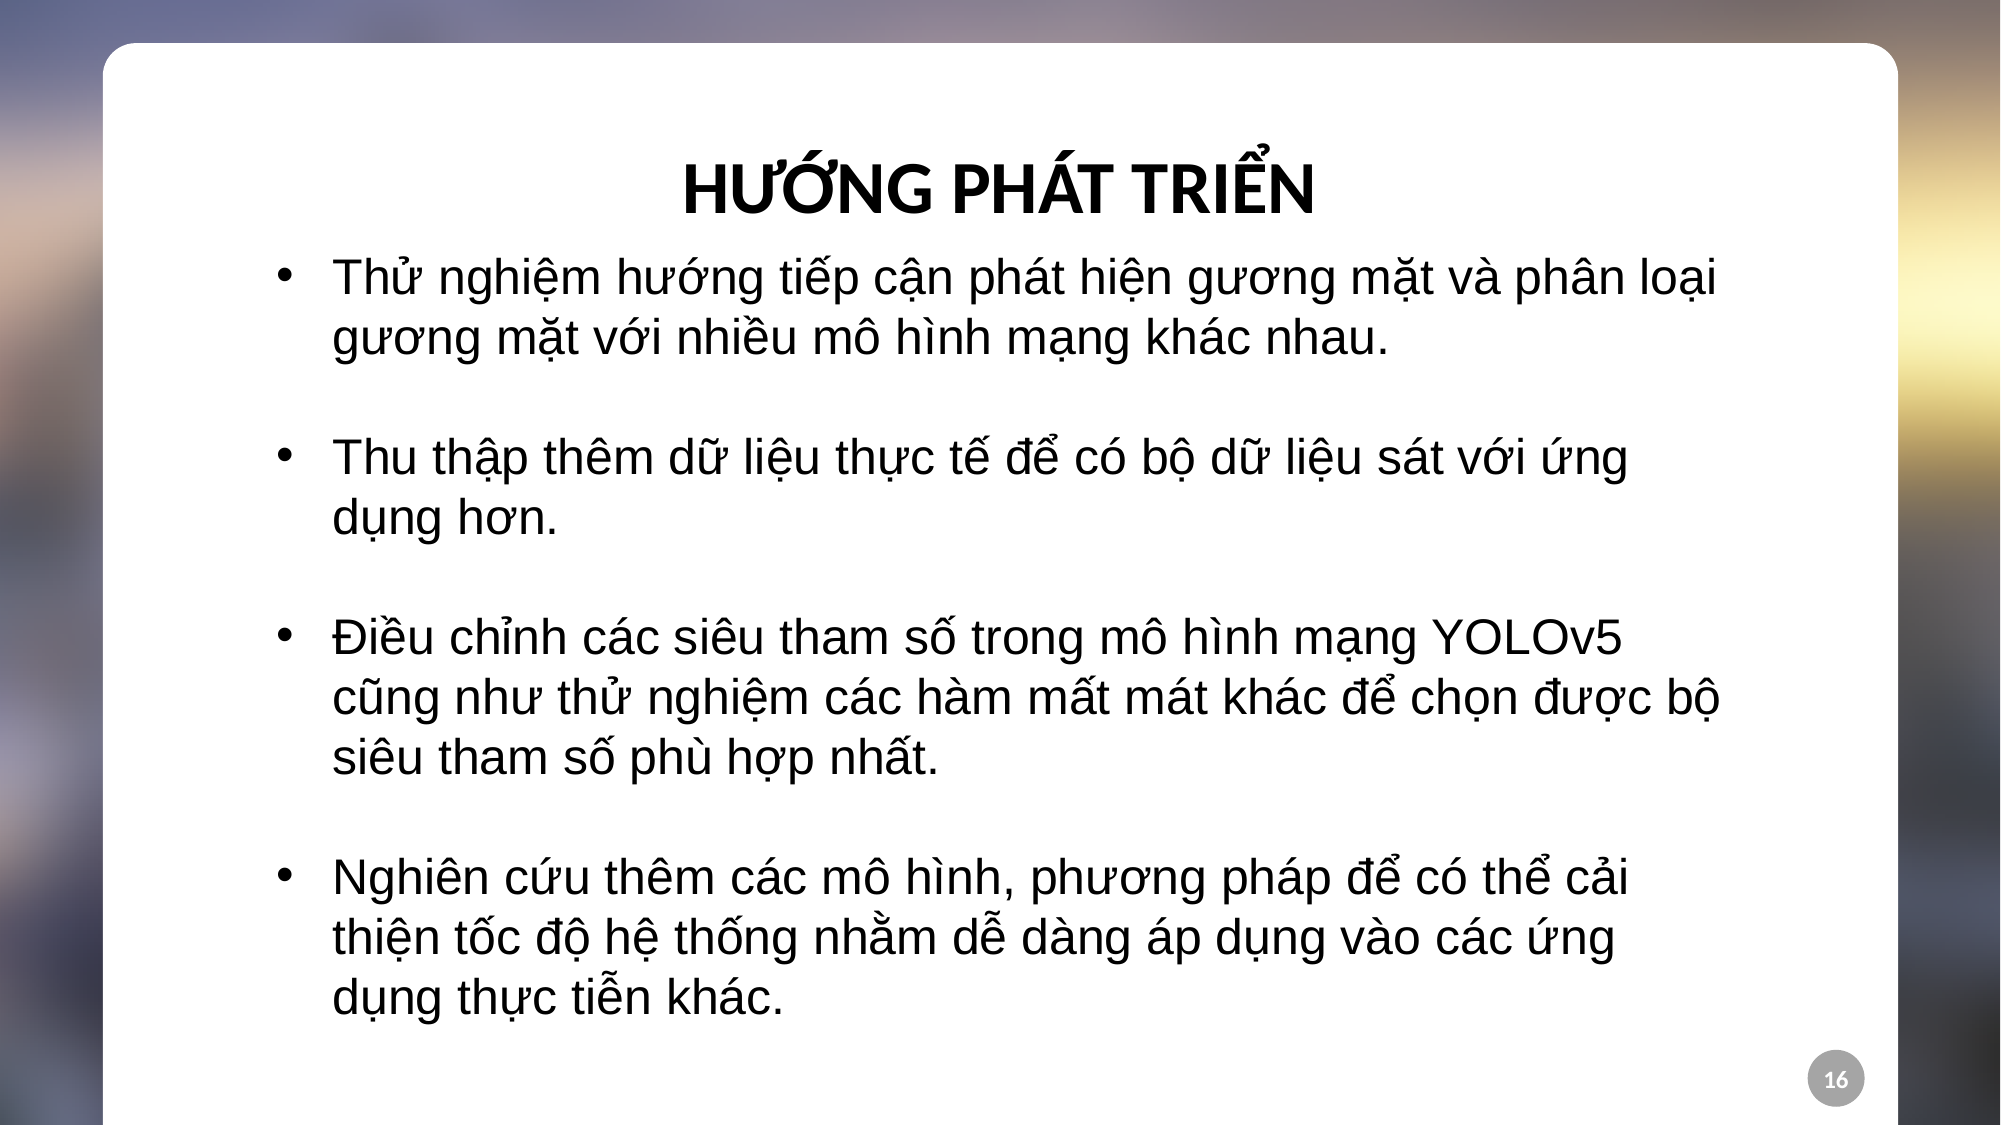

HƯỚNG PHÁT TRIỂN
Thử nghiệm hướng tiếp cận phát hiện gương mặt và phân loại gương mặt với nhiều mô hình mạng khác nhau.

Thu thập thêm dữ liệu thực tế để có bộ dữ liệu sát với ứng dụng hơn.

Điều chỉnh các siêu tham số trong mô hình mạng YOLOv5 cũng như thử nghiệm các hàm mất mát khác để chọn được bộ siêu tham số phù hợp nhất.

Nghiên cứu thêm các mô hình, phương pháp để có thể cải thiện tốc độ hệ thống nhằm dễ dàng áp dụng vào các ứng dụng thực tiễn khác.

16